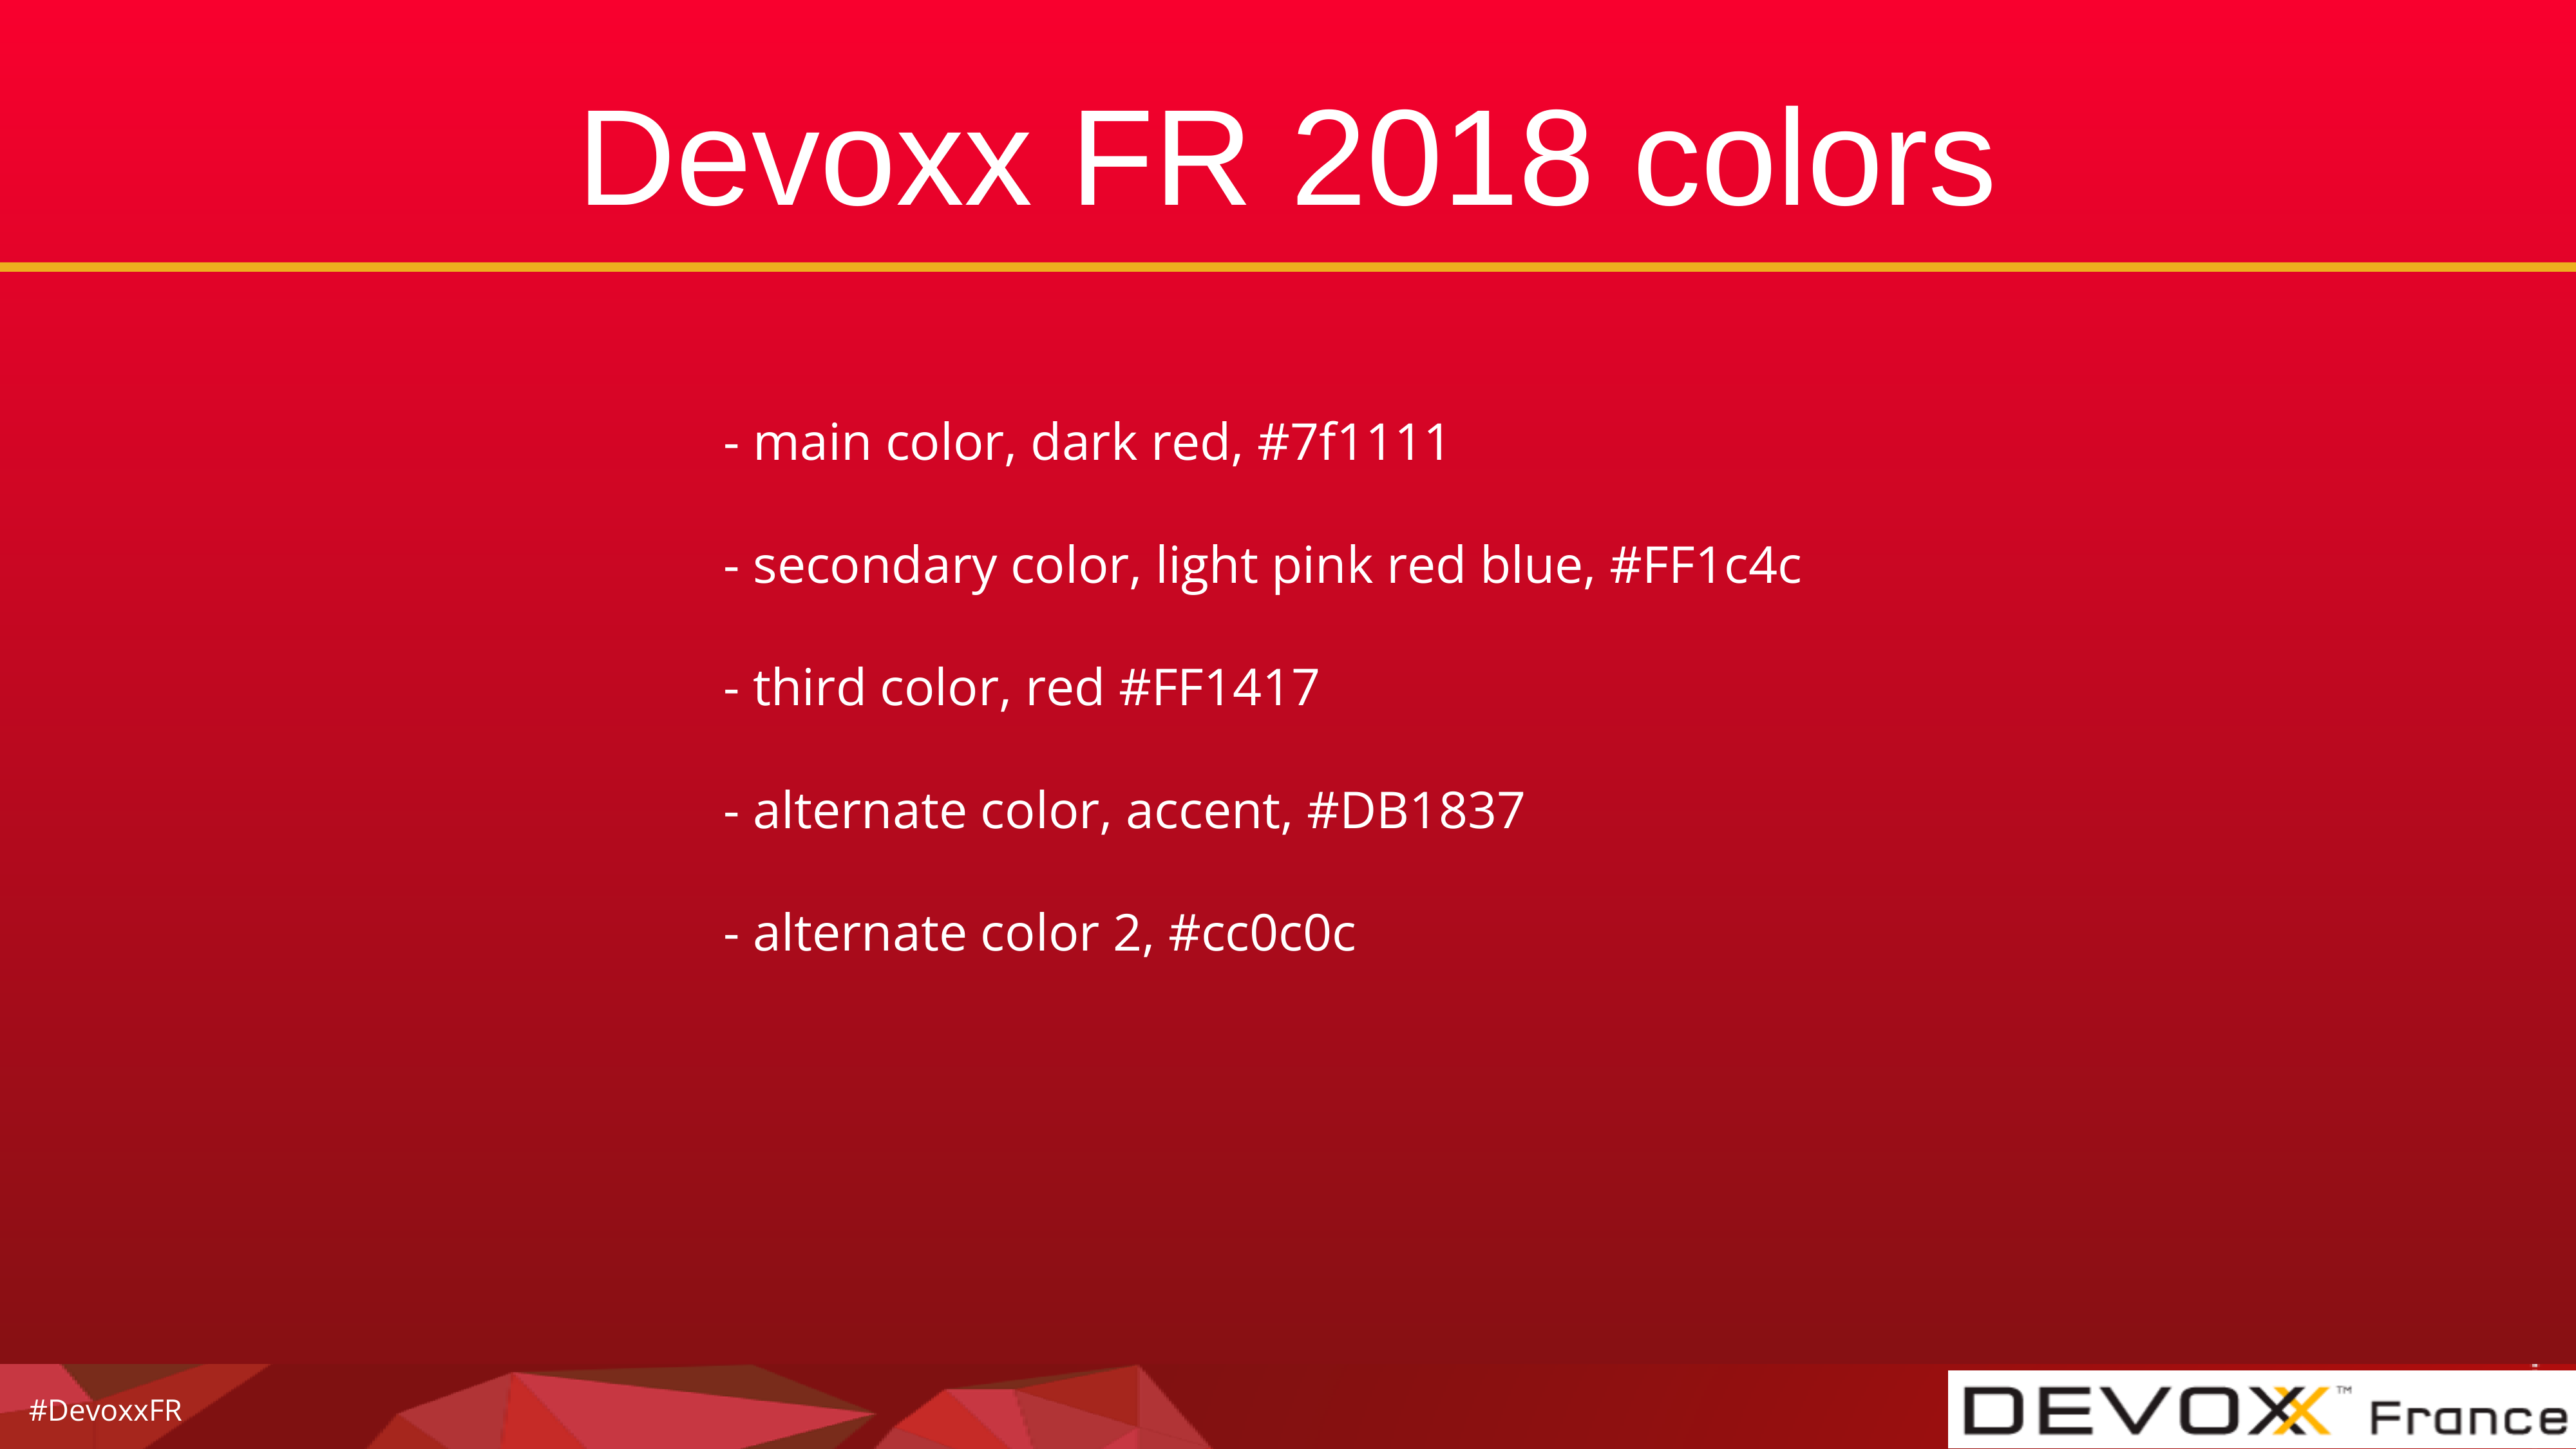

# Devoxx FR 2018 colors

  - main color, dark red, #7f1111
  - secondary color, light pink red blue, #FF1c4c
  - third color, red #FF1417
  - alternate color, accent, #DB1837
  - alternate color 2, #cc0c0c

5